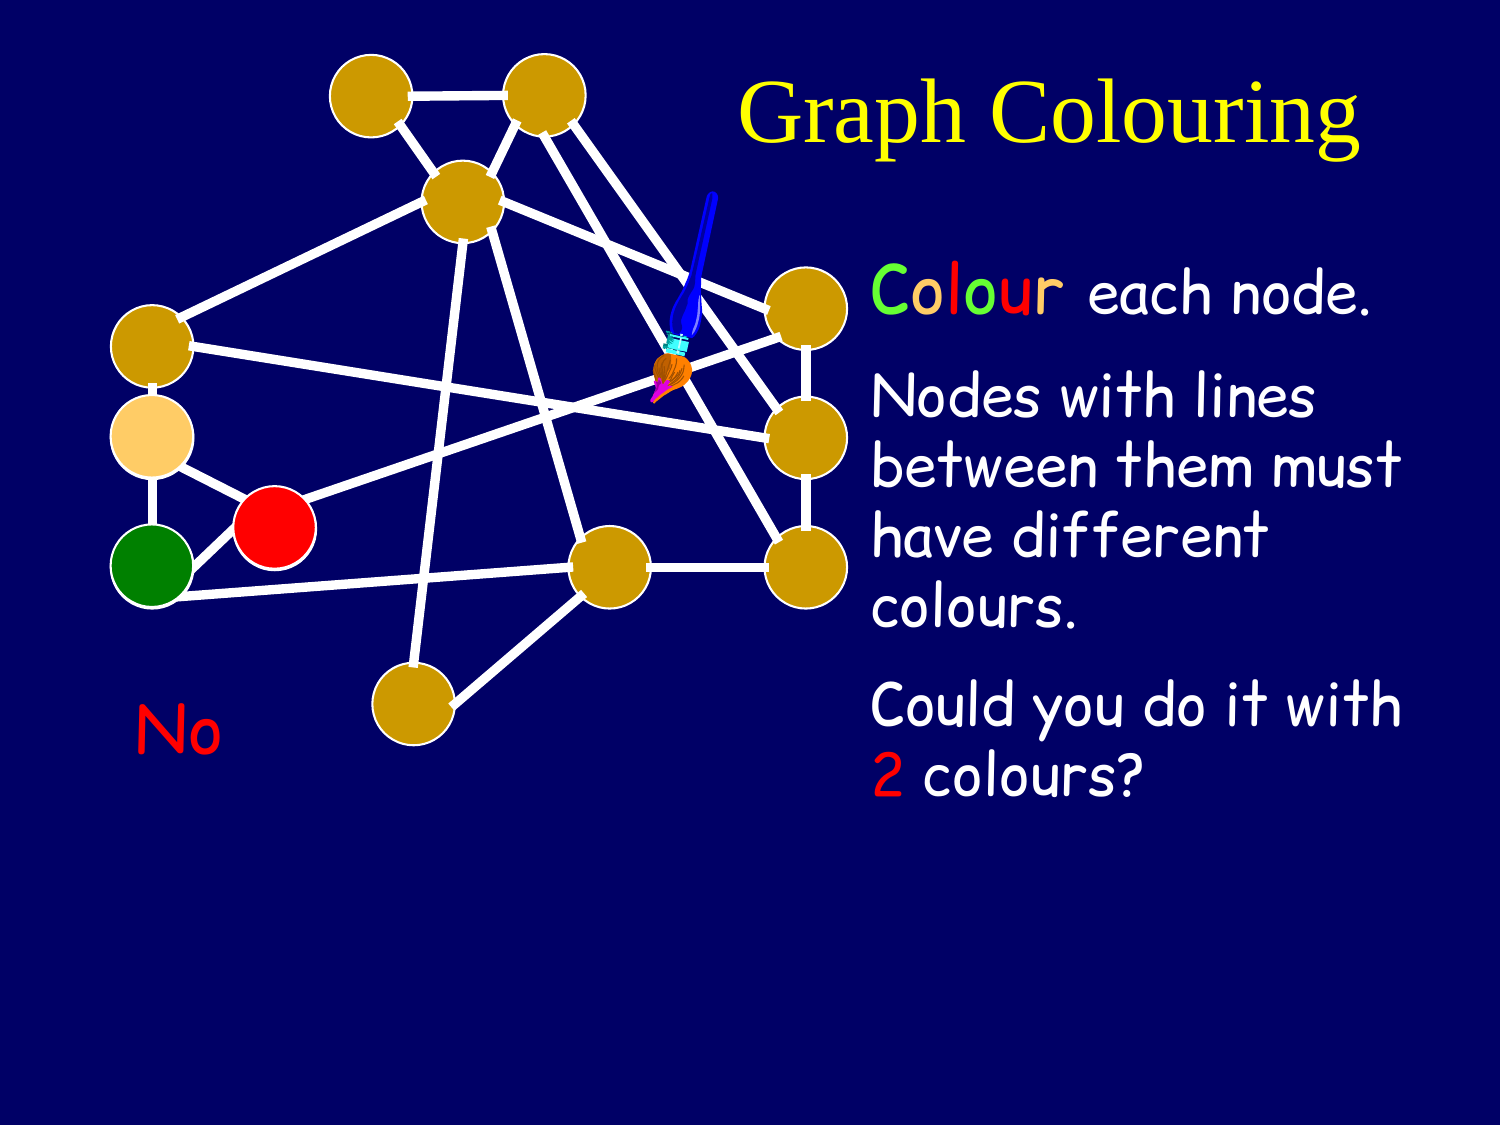

Graph Colouring

Colour each node.
Nodes with lines between them must have different colours.
Could you do it with 2 colours?

No